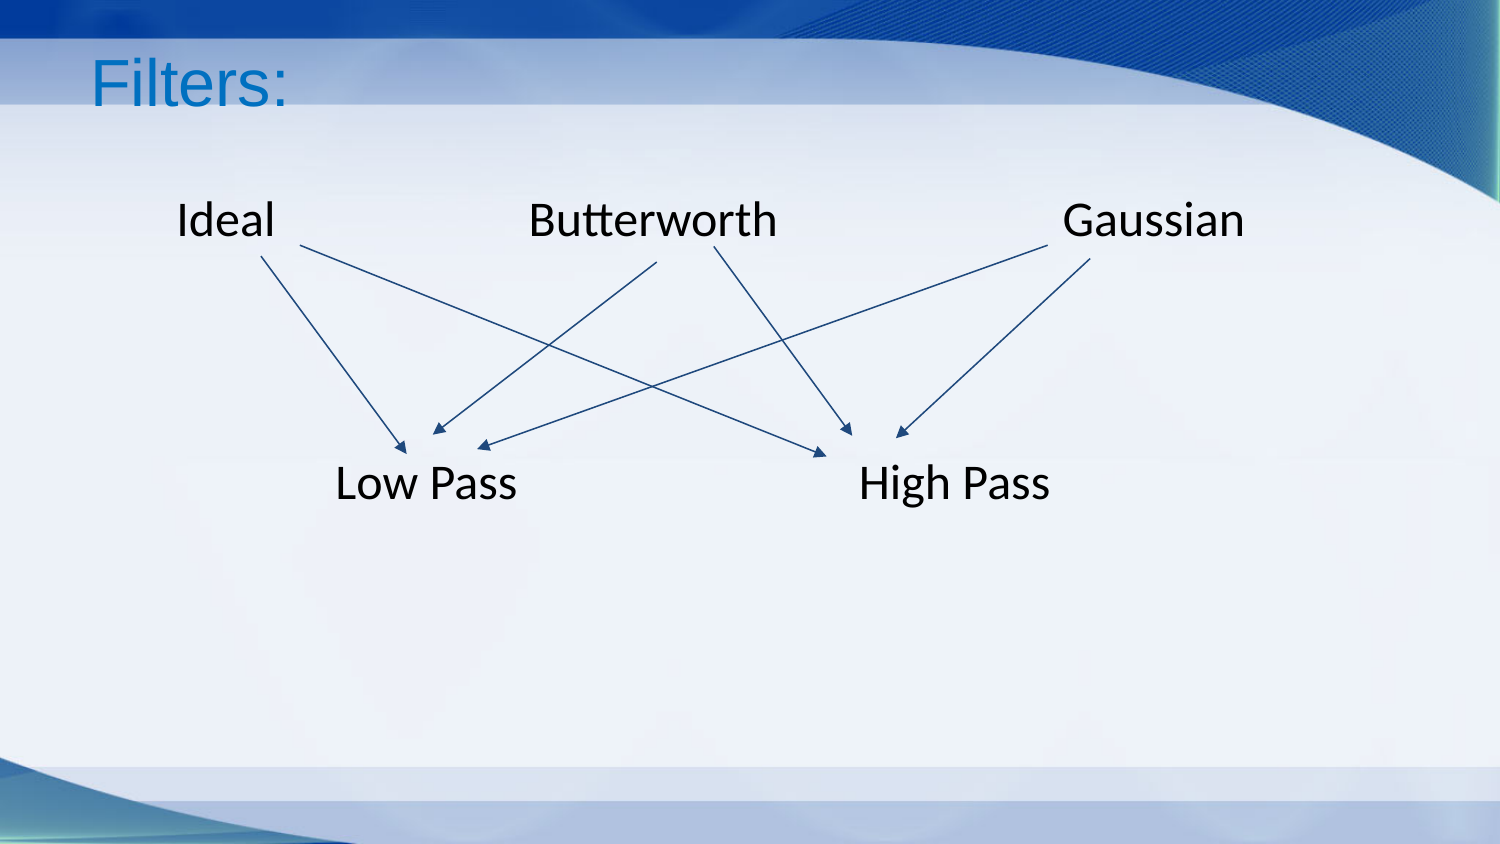

# Filters:
Ideal
Butterworth
Gaussian
Low Pass
High Pass